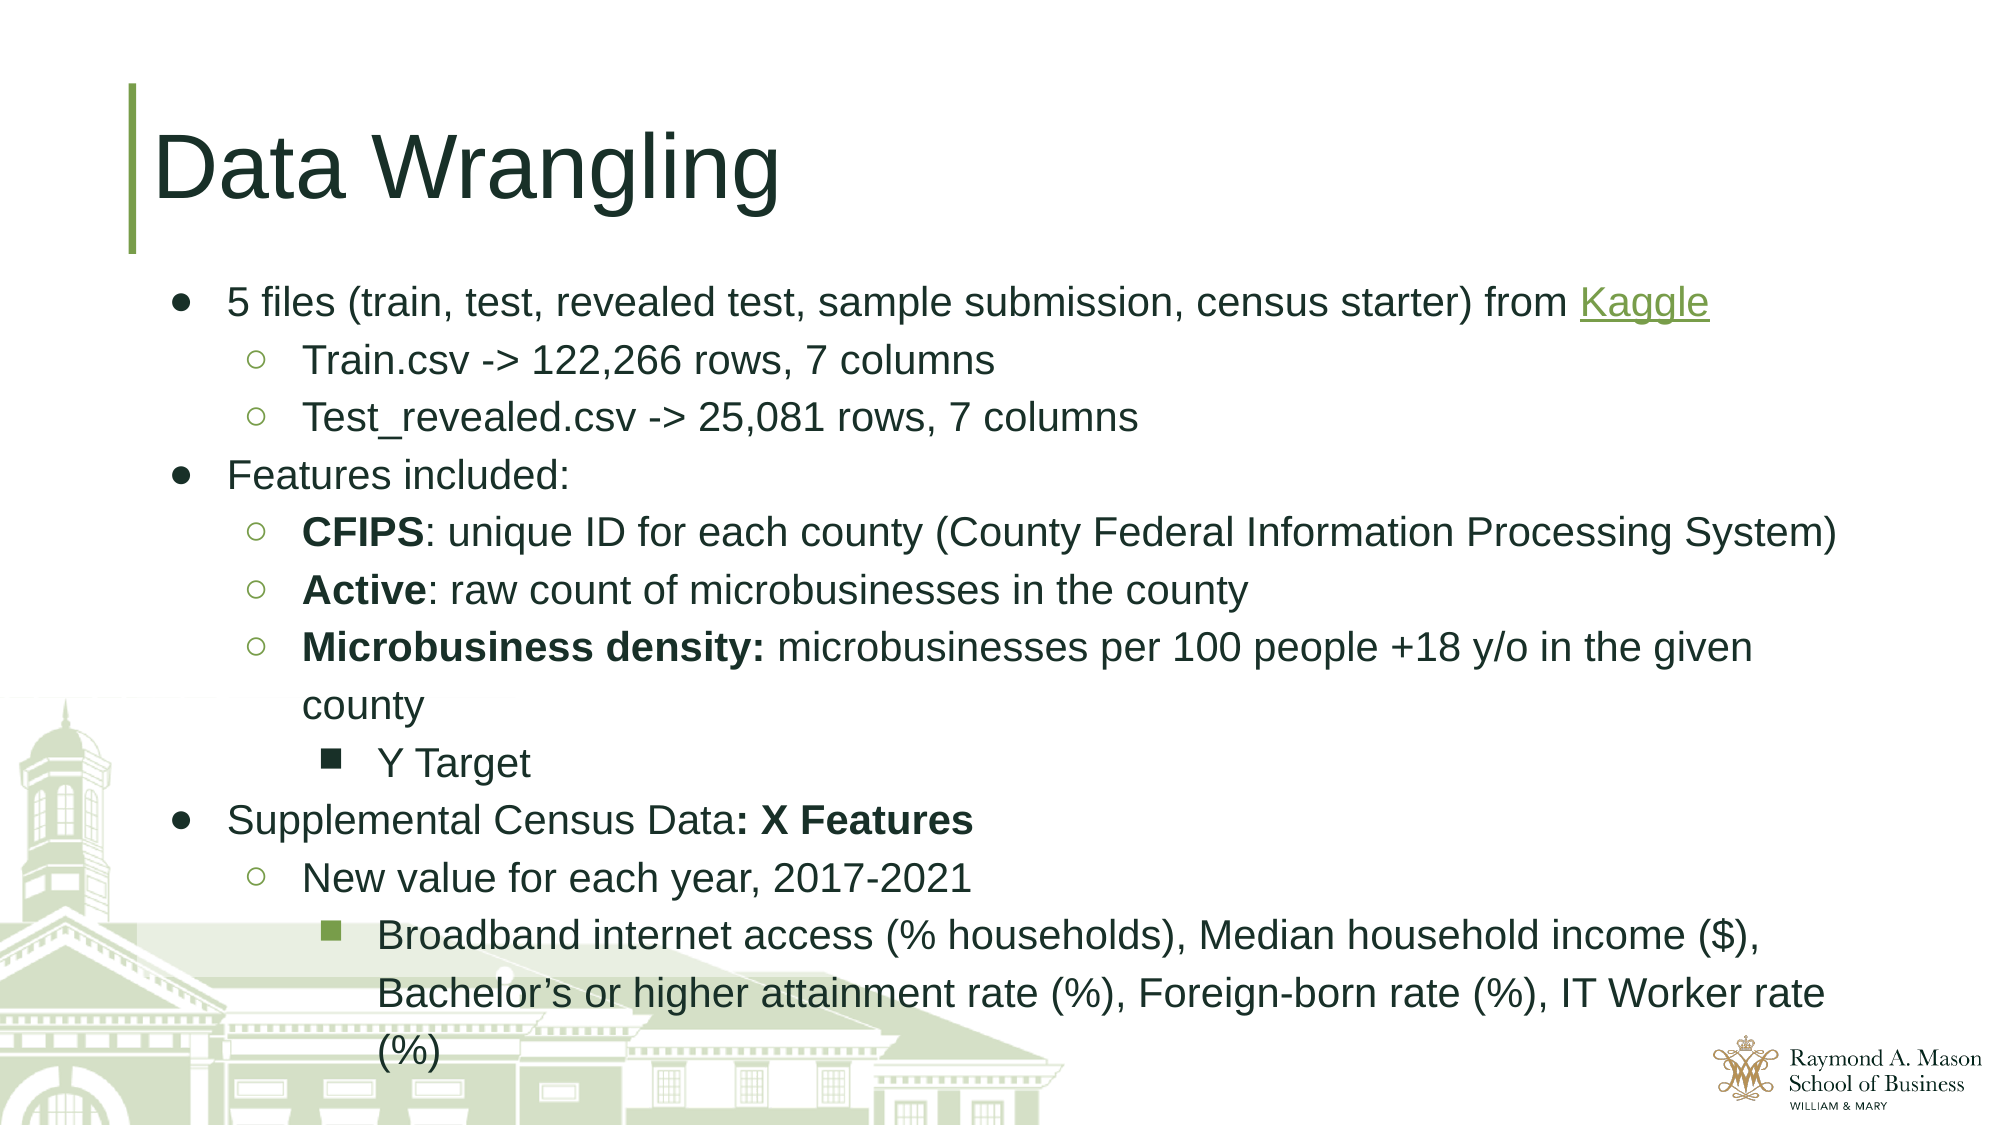

# Data Wrangling
5 files (train, test, revealed test, sample submission, census starter) from Kaggle
Train.csv -> 122,266 rows, 7 columns
Test_revealed.csv -> 25,081 rows, 7 columns
Features included:
CFIPS: unique ID for each county (County Federal Information Processing System)
Active: raw count of microbusinesses in the county
Microbusiness density: microbusinesses per 100 people +18 y/o in the given county
Y Target
Supplemental Census Data: X Features
New value for each year, 2017-2021
Broadband internet access (% households), Median household income ($),  Bachelor’s or higher attainment rate (%), Foreign-born rate (%), IT Worker rate (%)